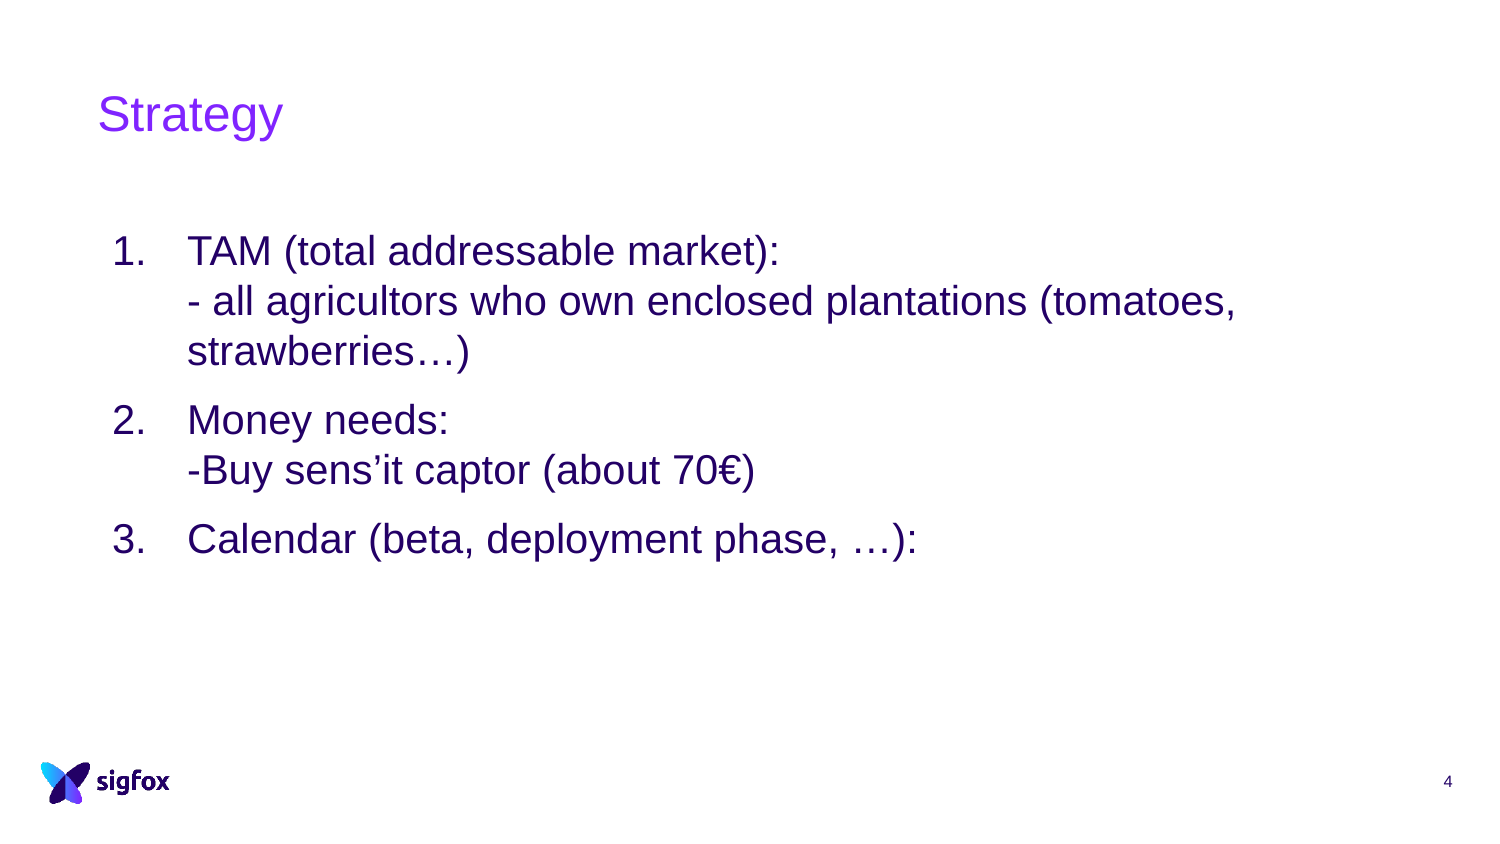

# Strategy
TAM (total addressable market):
- all agricultors who own enclosed plantations (tomatoes, strawberries…)
Money needs:
-Buy sens’it captor (about 70€)
Calendar (beta, deployment phase, …):

4